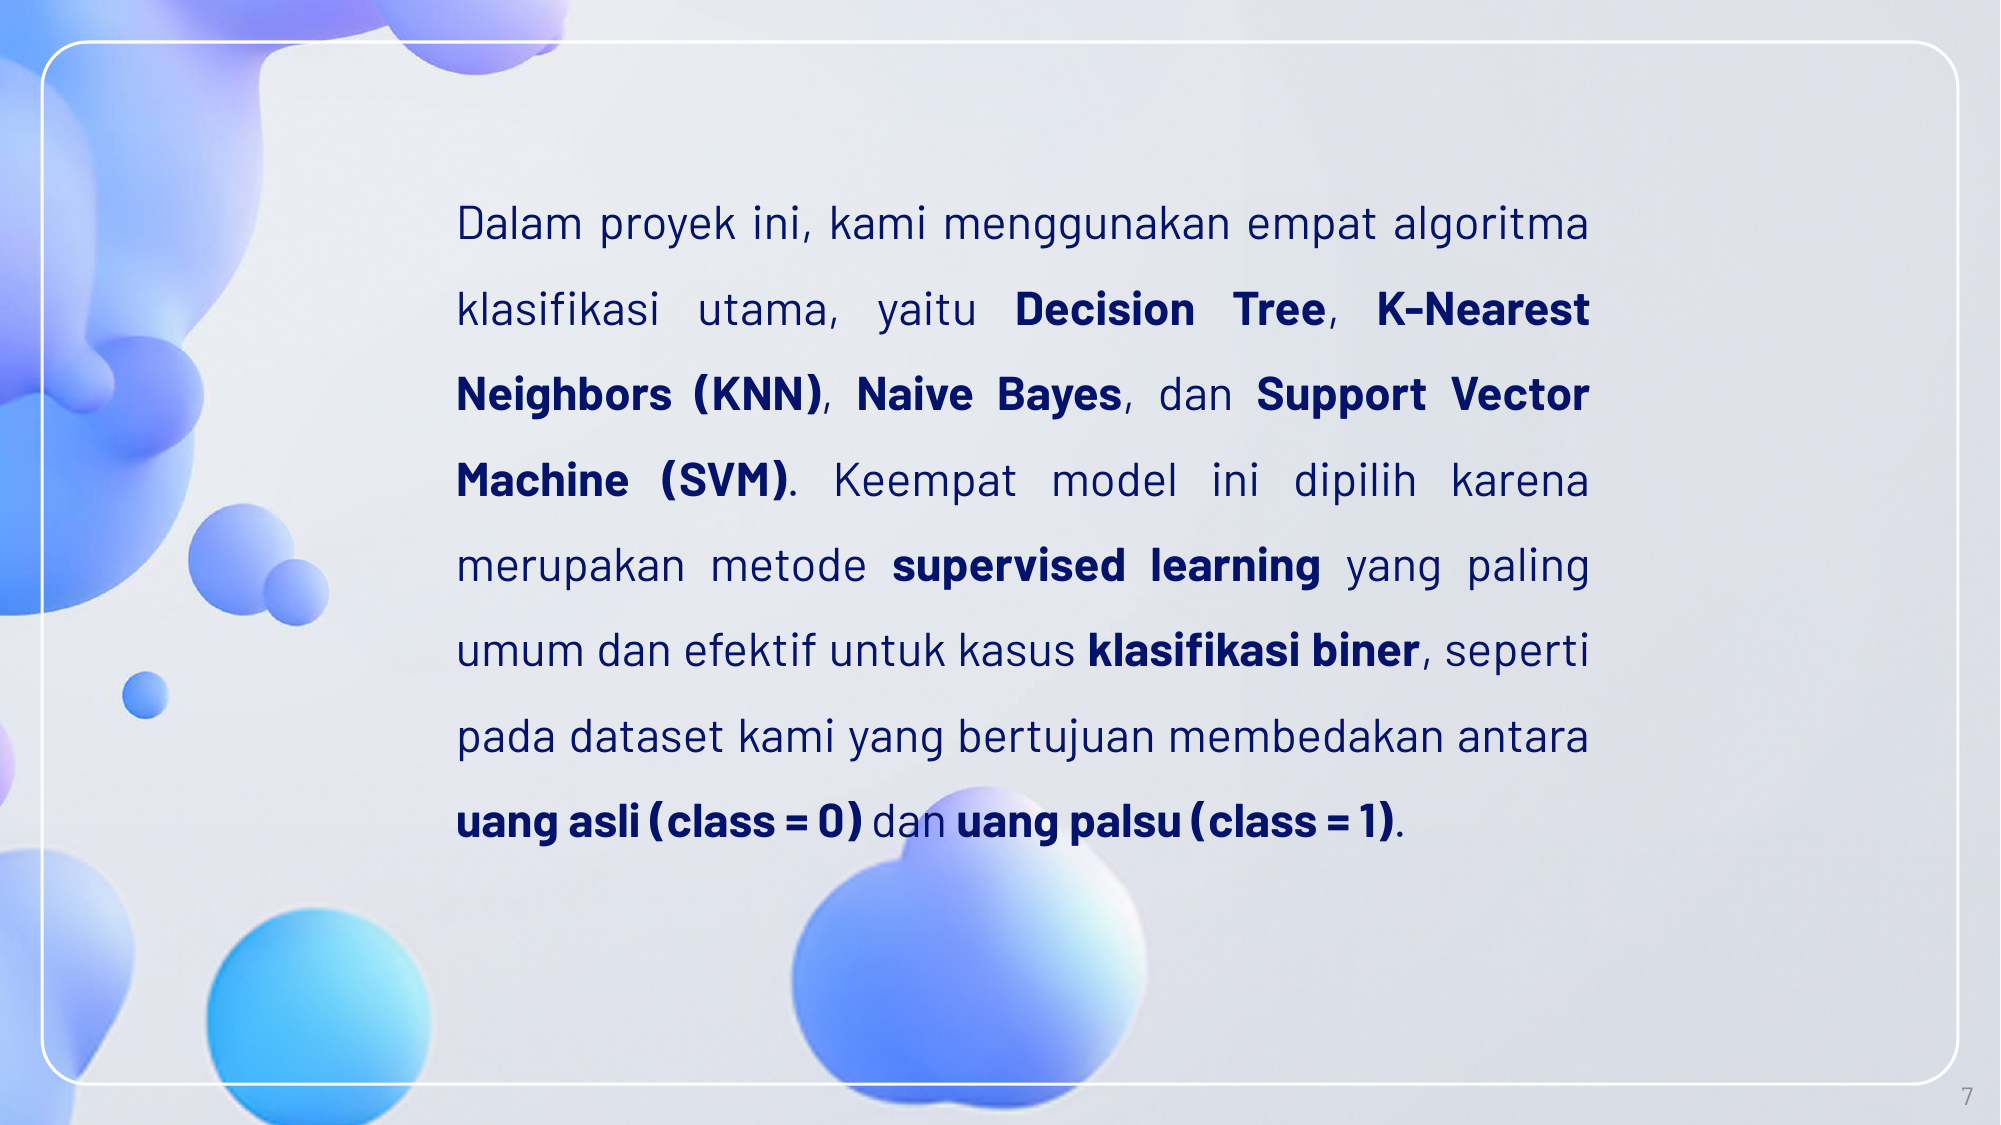

Dalam proyek ini, kami menggunakan empat algoritma klasifikasi utama, yaitu Decision Tree, K-Nearest Neighbors (KNN), Naive Bayes, dan Support Vector Machine (SVM). Keempat model ini dipilih karena merupakan metode supervised learning yang paling umum dan efektif untuk kasus klasifikasi biner, seperti pada dataset kami yang bertujuan membedakan antara uang asli (class = 0) dan uang palsu (class = 1).
7